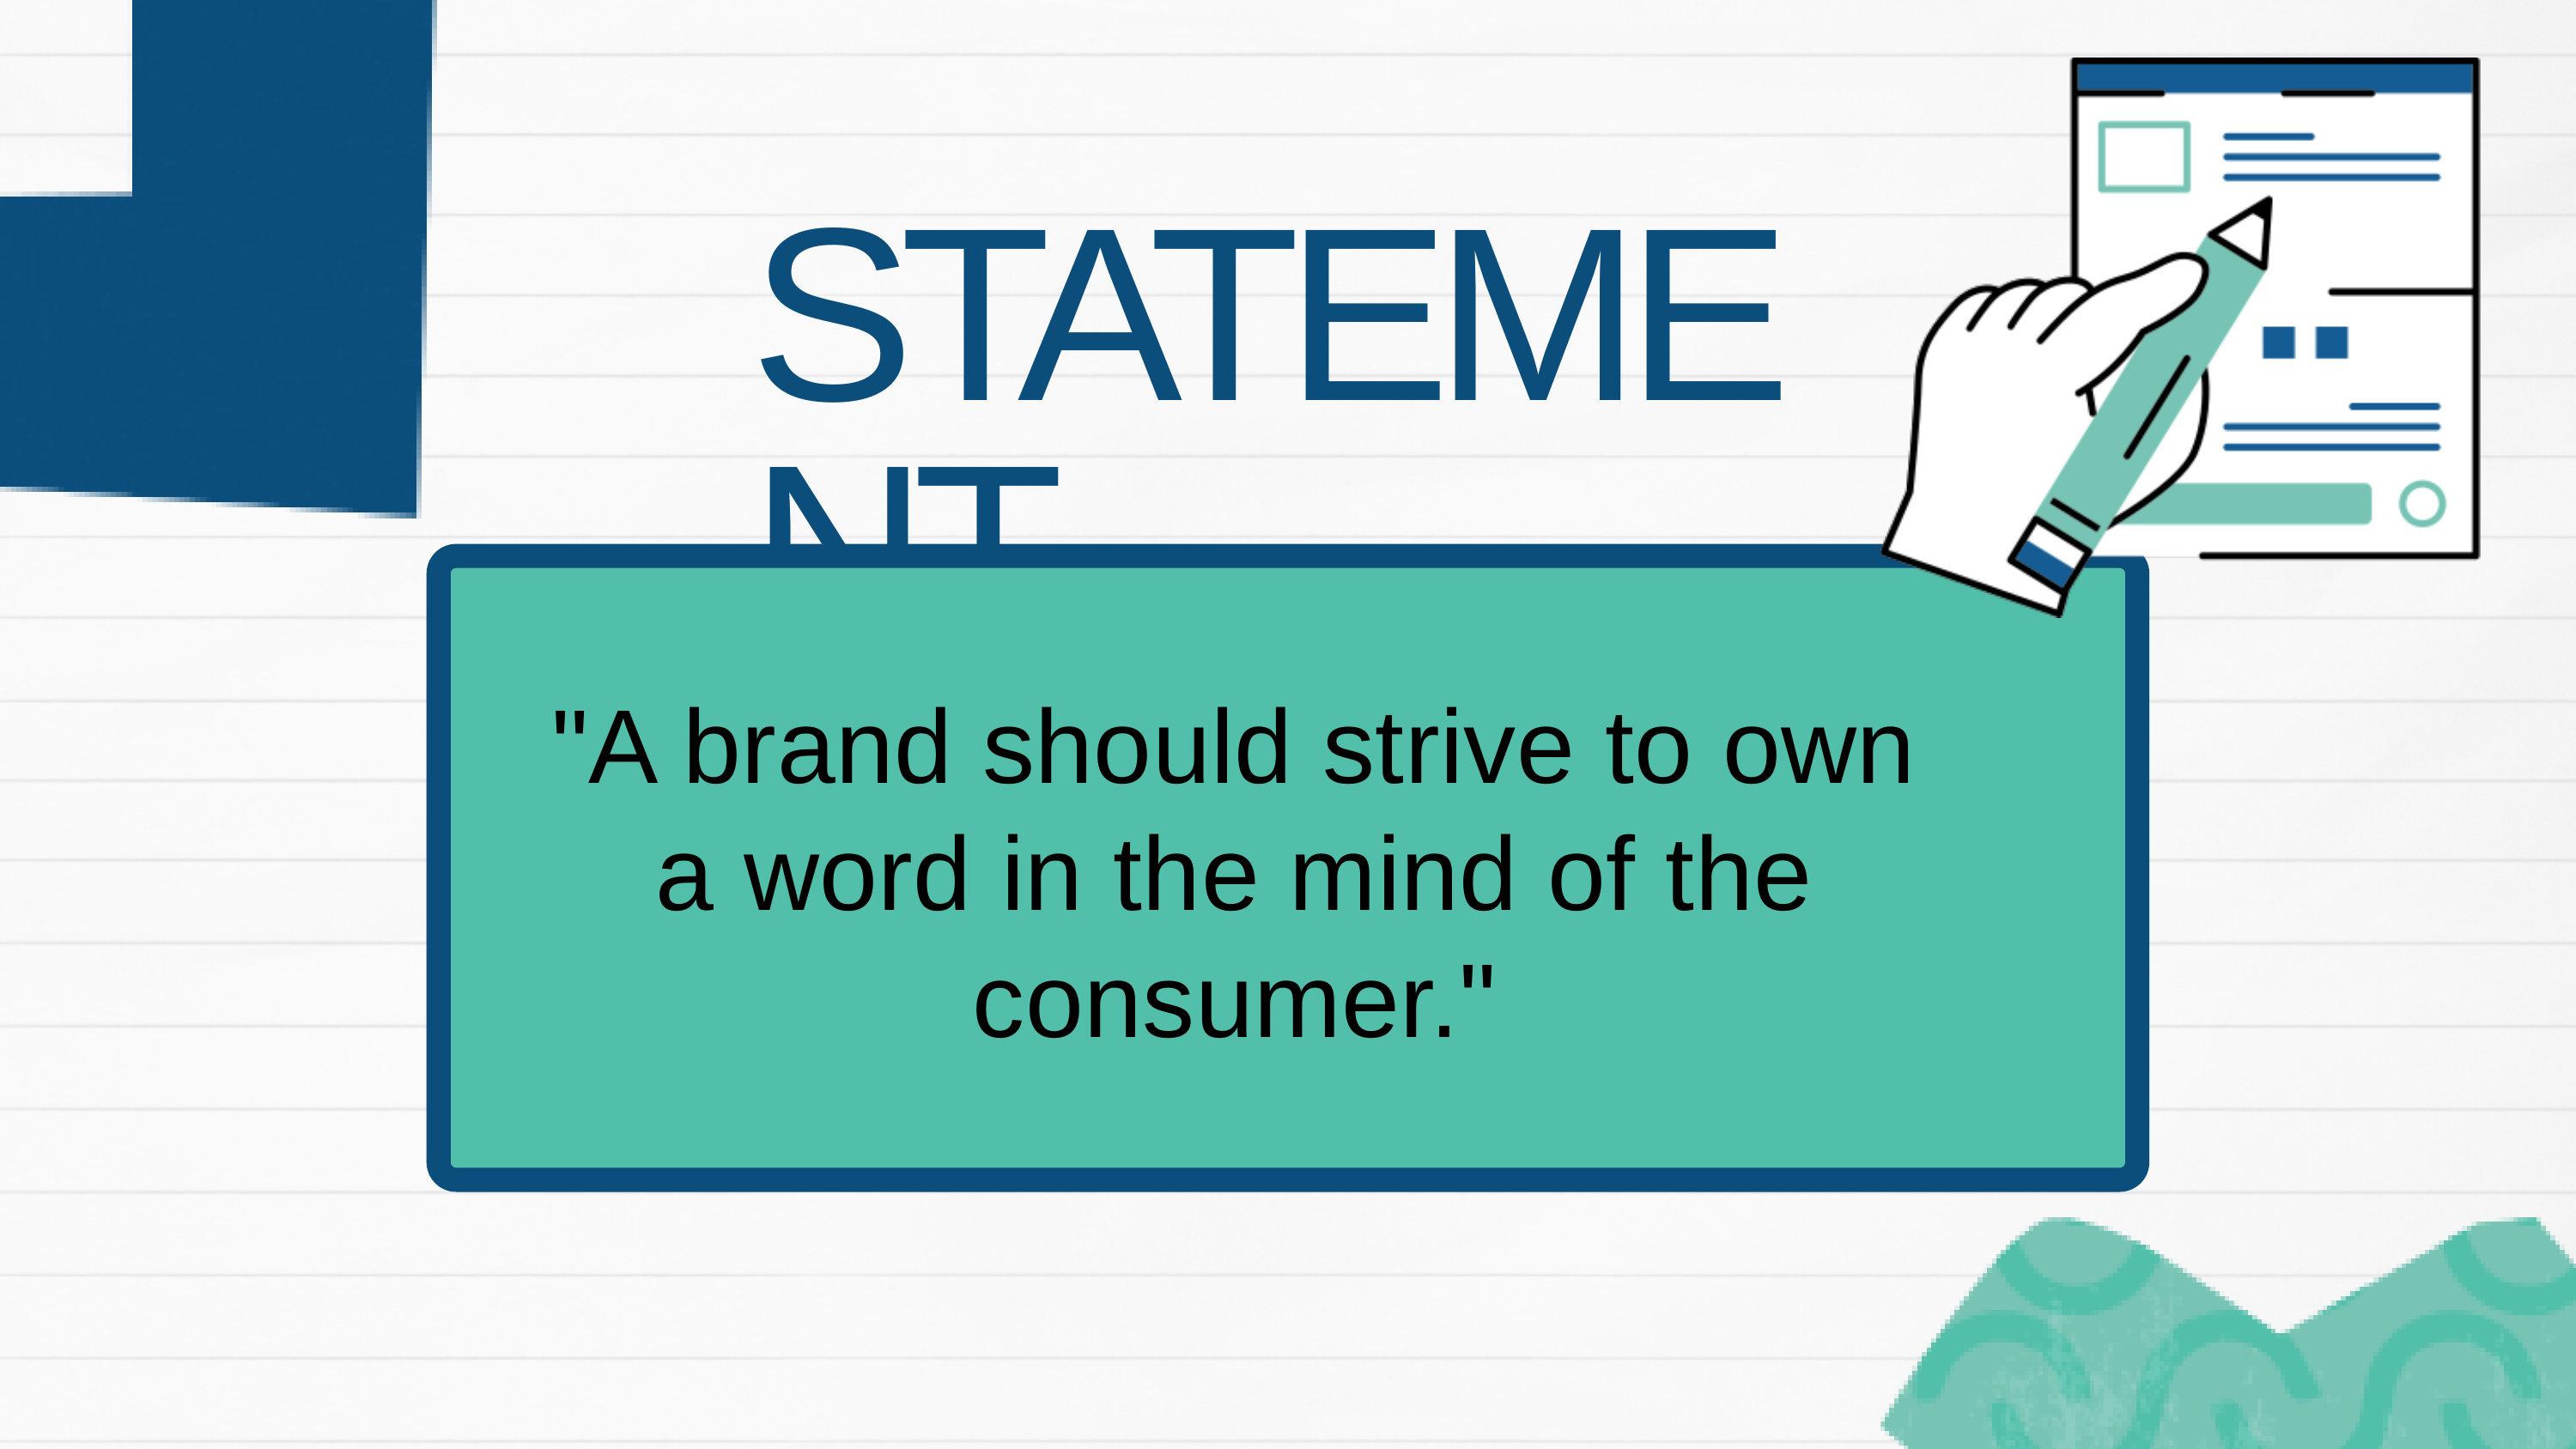

STATEMENT

"A brand should strive to own a word in the mind of the consumer."